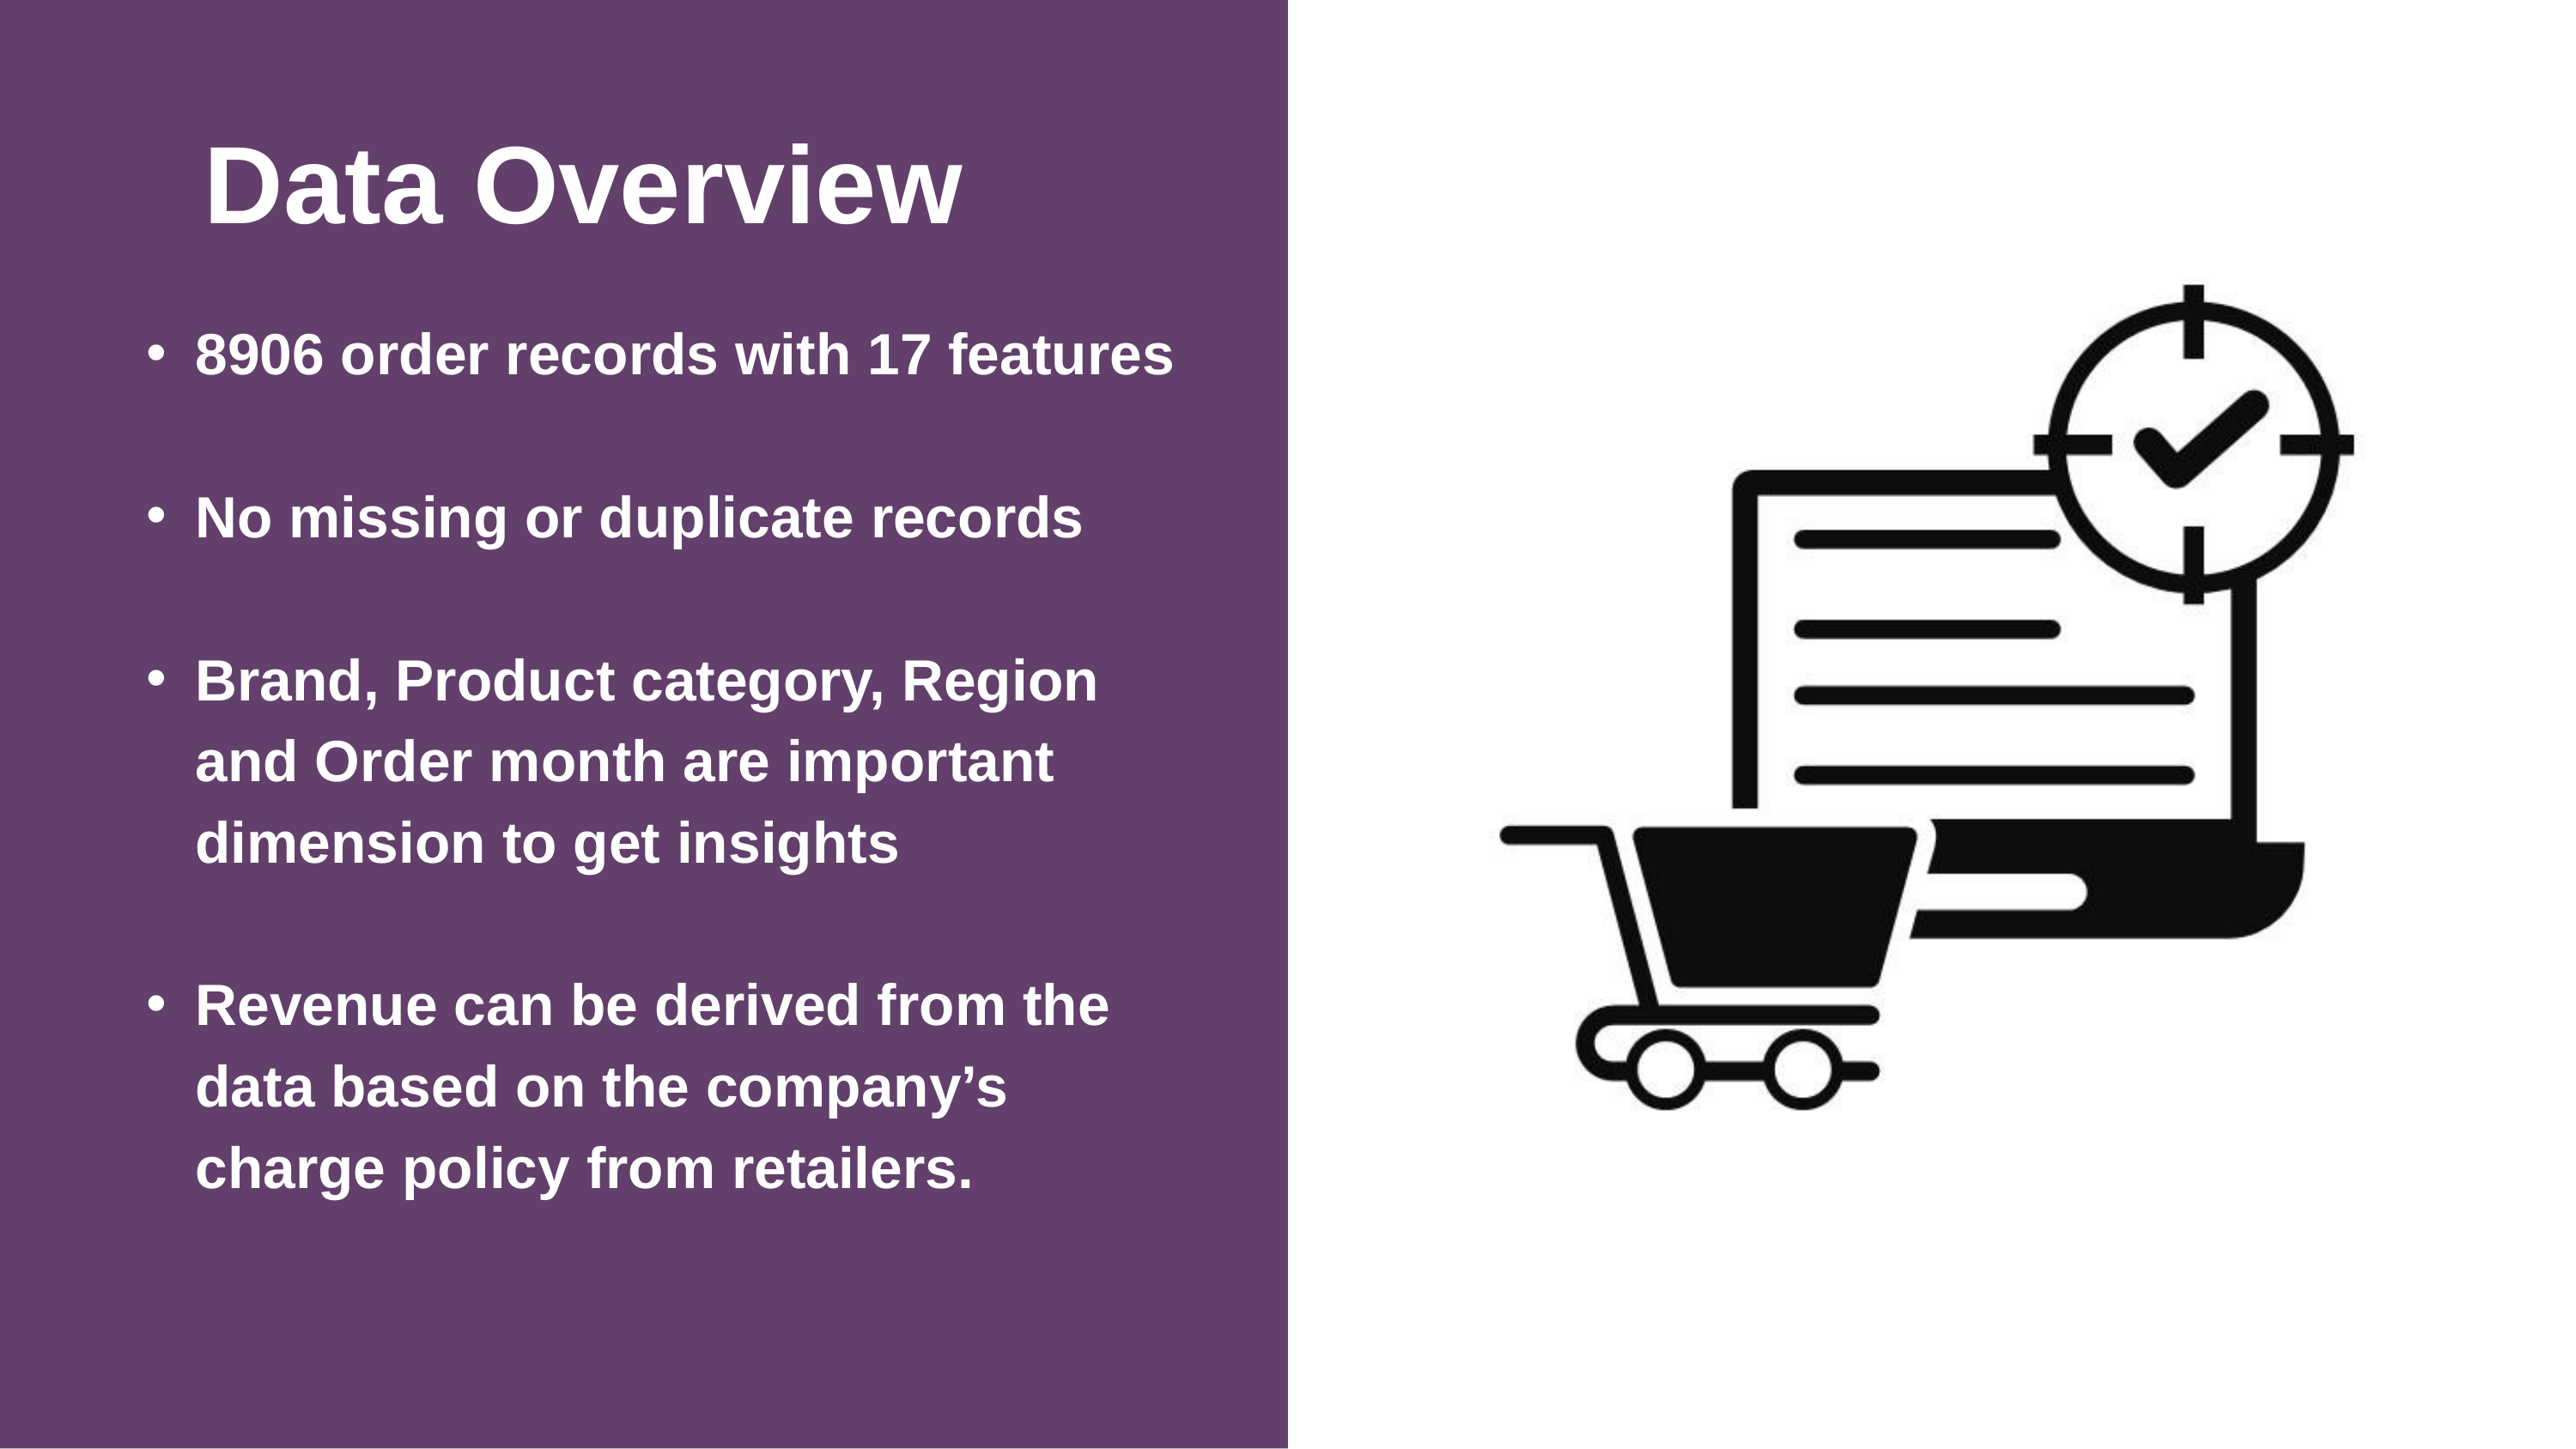

Data Overview

8906 order records with 17 features

No missing or duplicate records

Brand, Product category, Region and Order month are important dimension to get insights

Revenue can be derived from the data based on the company’s charge policy from retailers.